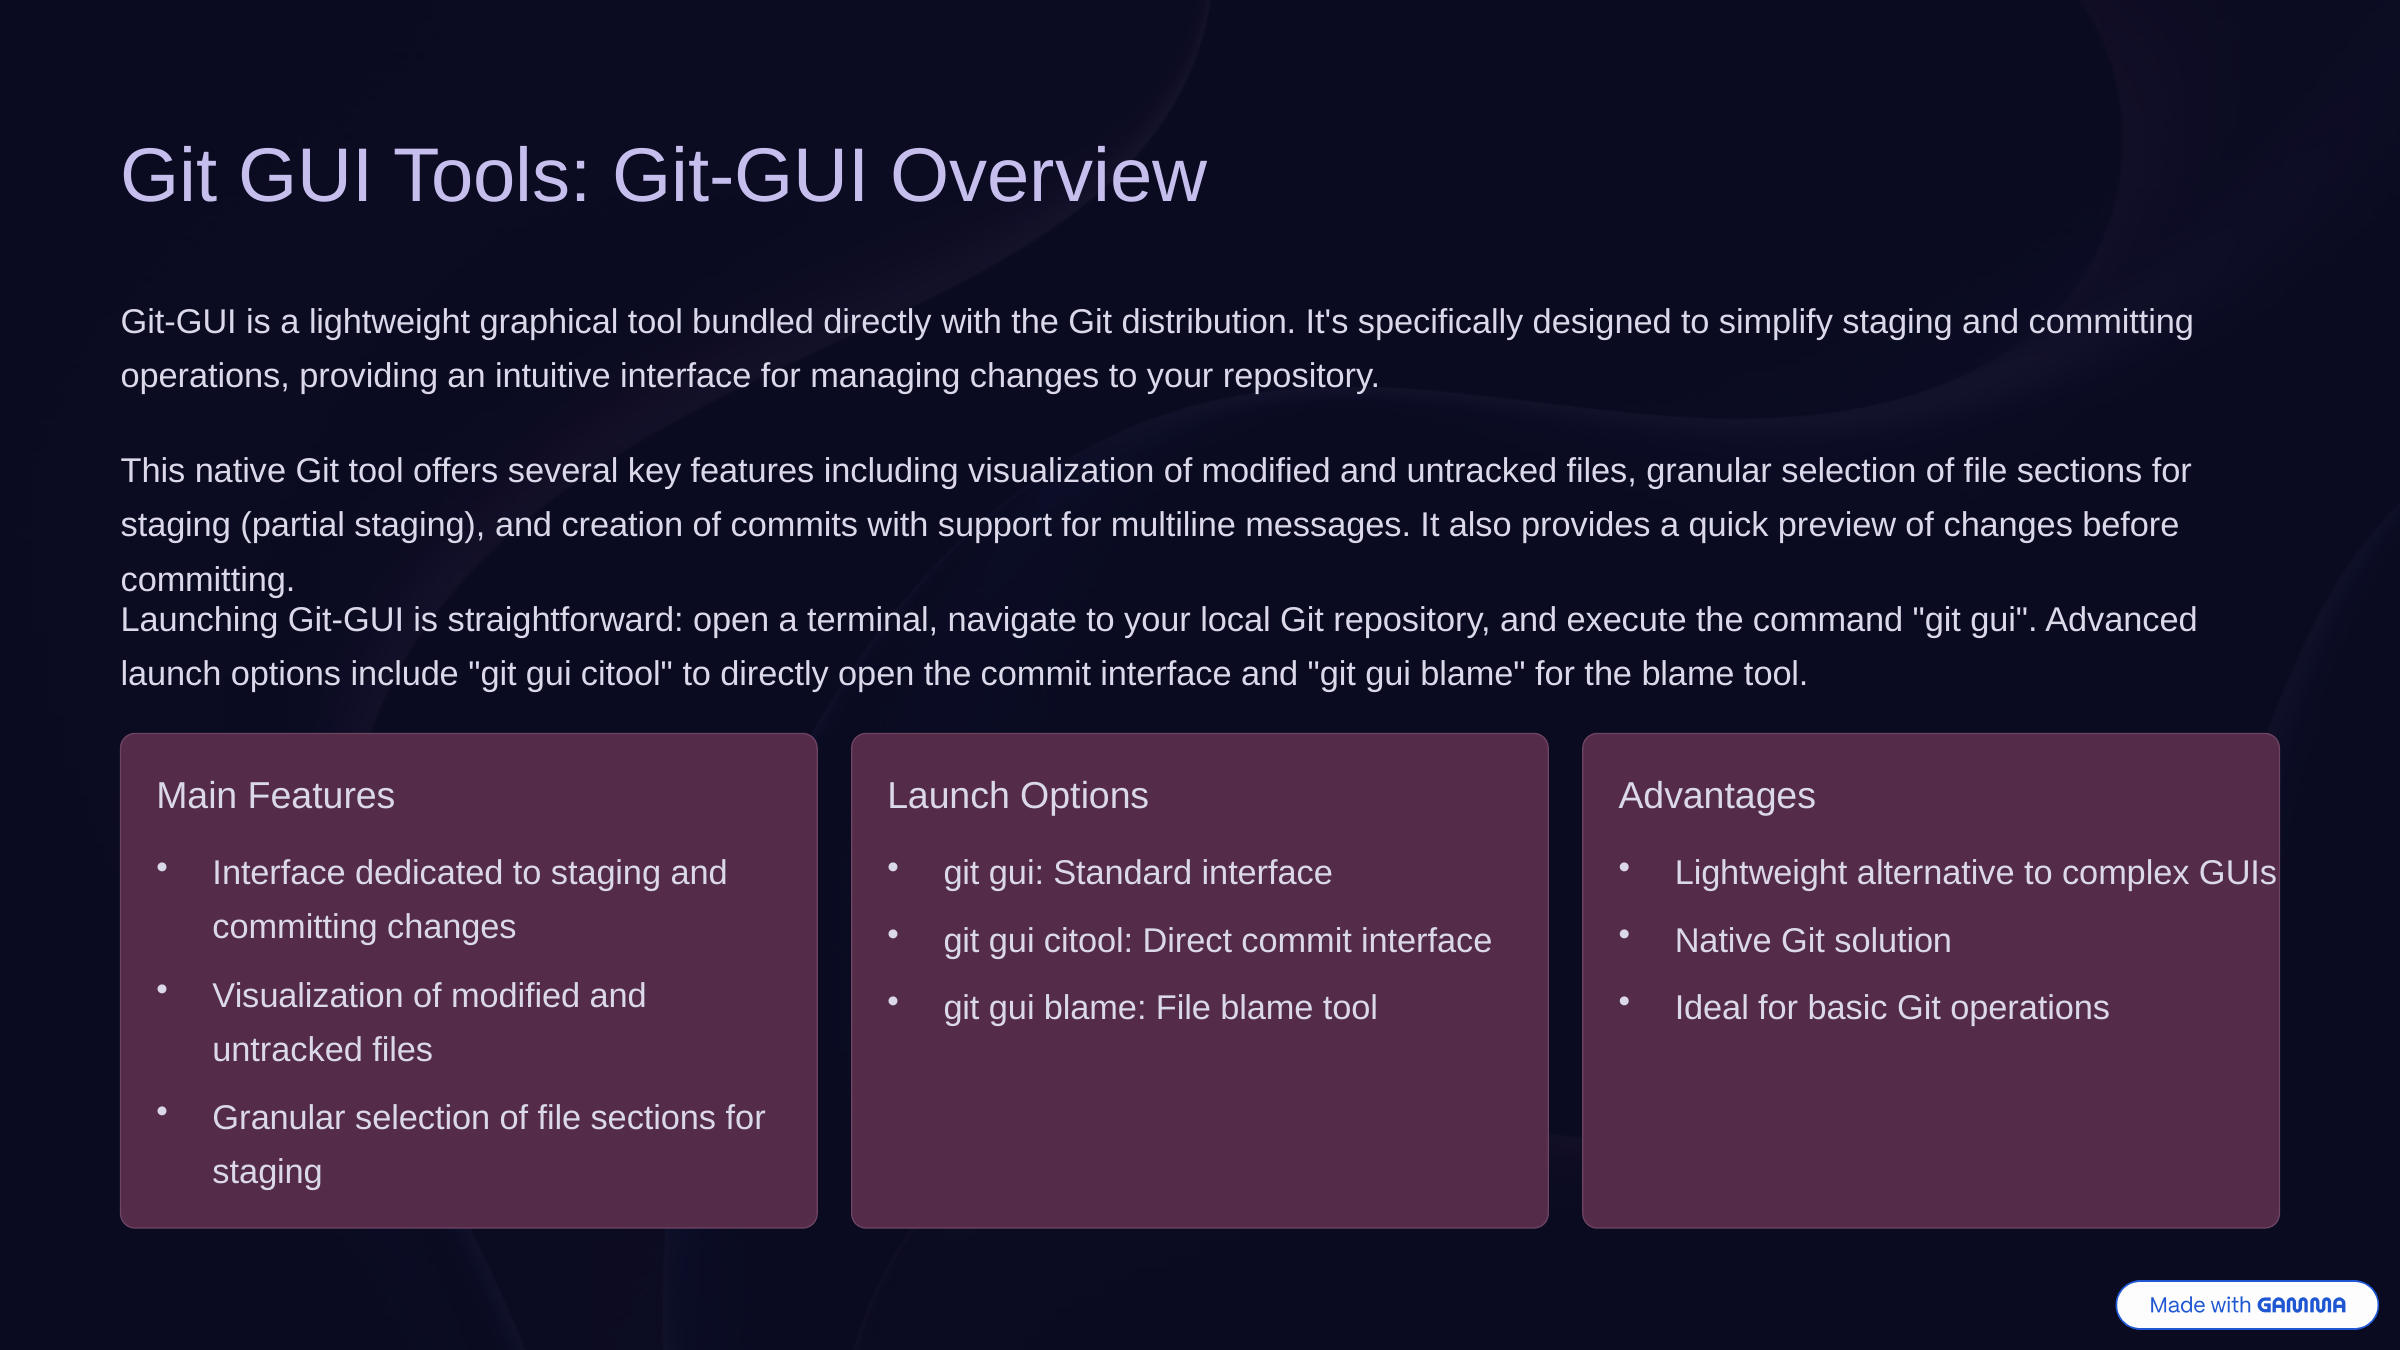

Git GUI Tools: Git-GUI Overview
Git-GUI is a lightweight graphical tool bundled directly with the Git distribution. It's specifically designed to simplify staging and committing operations, providing an intuitive interface for managing changes to your repository.
This native Git tool offers several key features including visualization of modified and untracked files, granular selection of file sections for staging (partial staging), and creation of commits with support for multiline messages. It also provides a quick preview of changes before committing.
Launching Git-GUI is straightforward: open a terminal, navigate to your local Git repository, and execute the command "git gui". Advanced launch options include "git gui citool" to directly open the commit interface and "git gui blame" for the blame tool.

Main Features
Launch Options
Advantages
Interface dedicated to staging and committing changes
git gui: Standard interface
Lightweight alternative to complex GUIs
git gui citool: Direct commit interface
Native Git solution
Visualization of modified and untracked files
git gui blame: File blame tool
Ideal for basic Git operations
Granular selection of file sections for staging